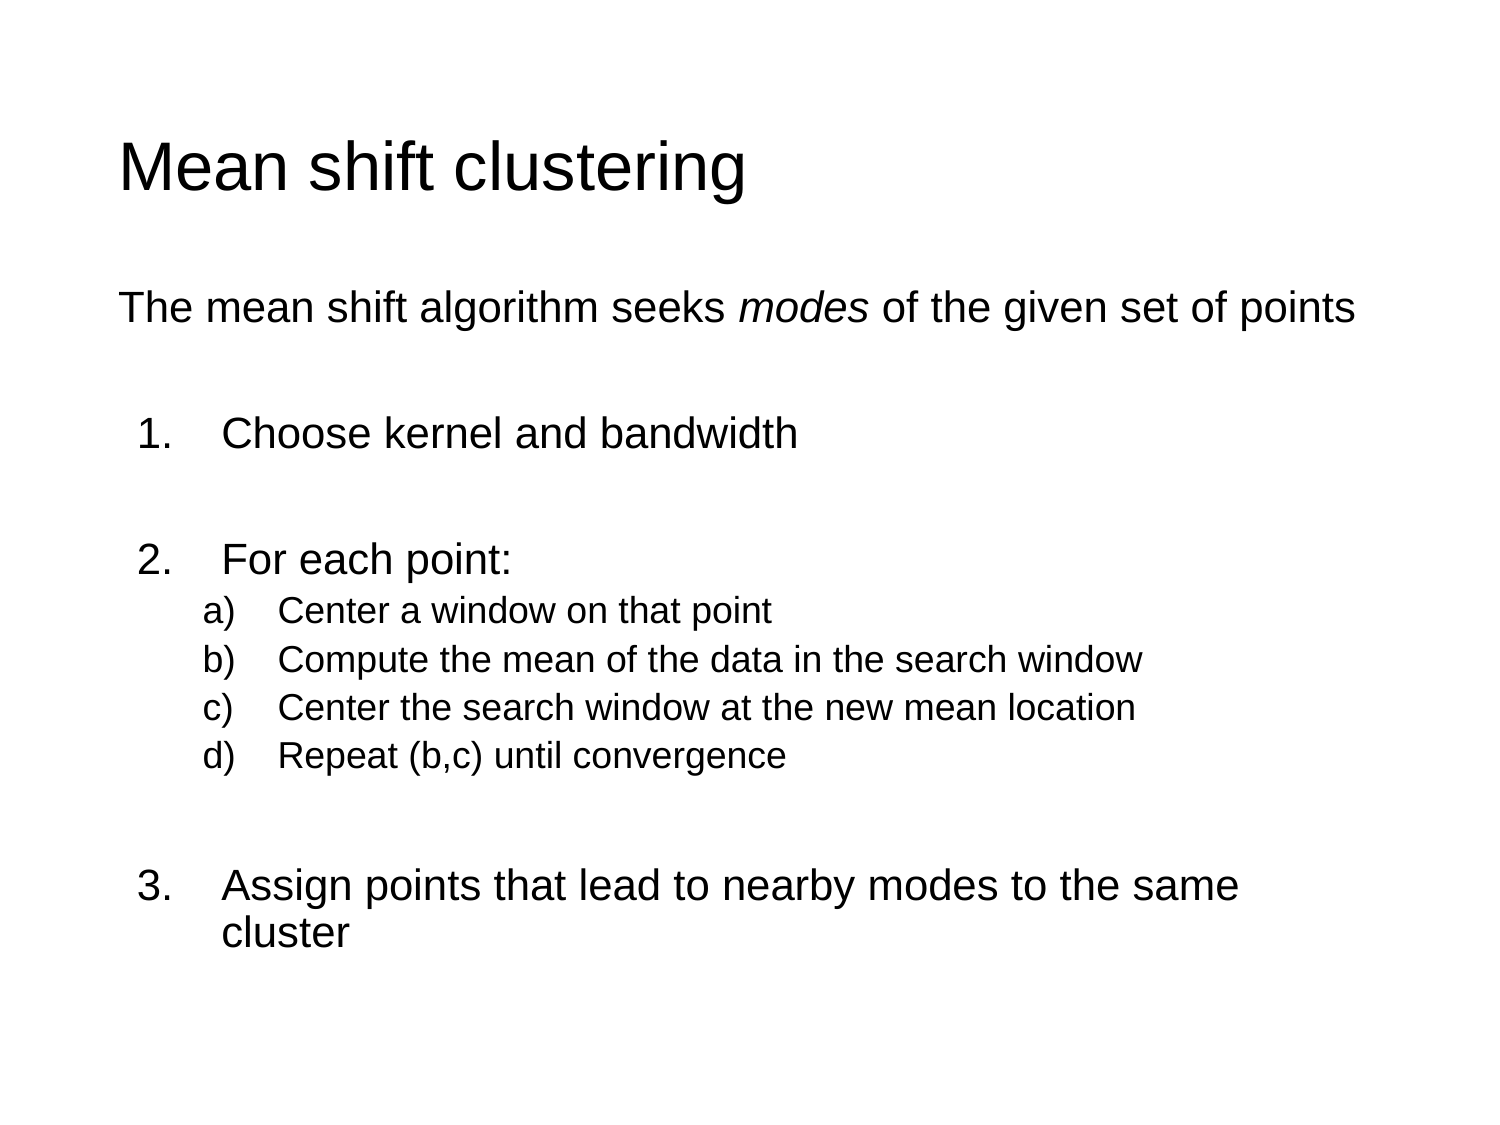

# Mean shift clustering
The mean shift algorithm seeks modes of the given set of points

Choose kernel and bandwidth

For each point:
Center a window on that point
Compute the mean of the data in the search window
Center the search window at the new mean location
Repeat (b,c) until convergence

Assign points that lead to nearby modes to the same cluster